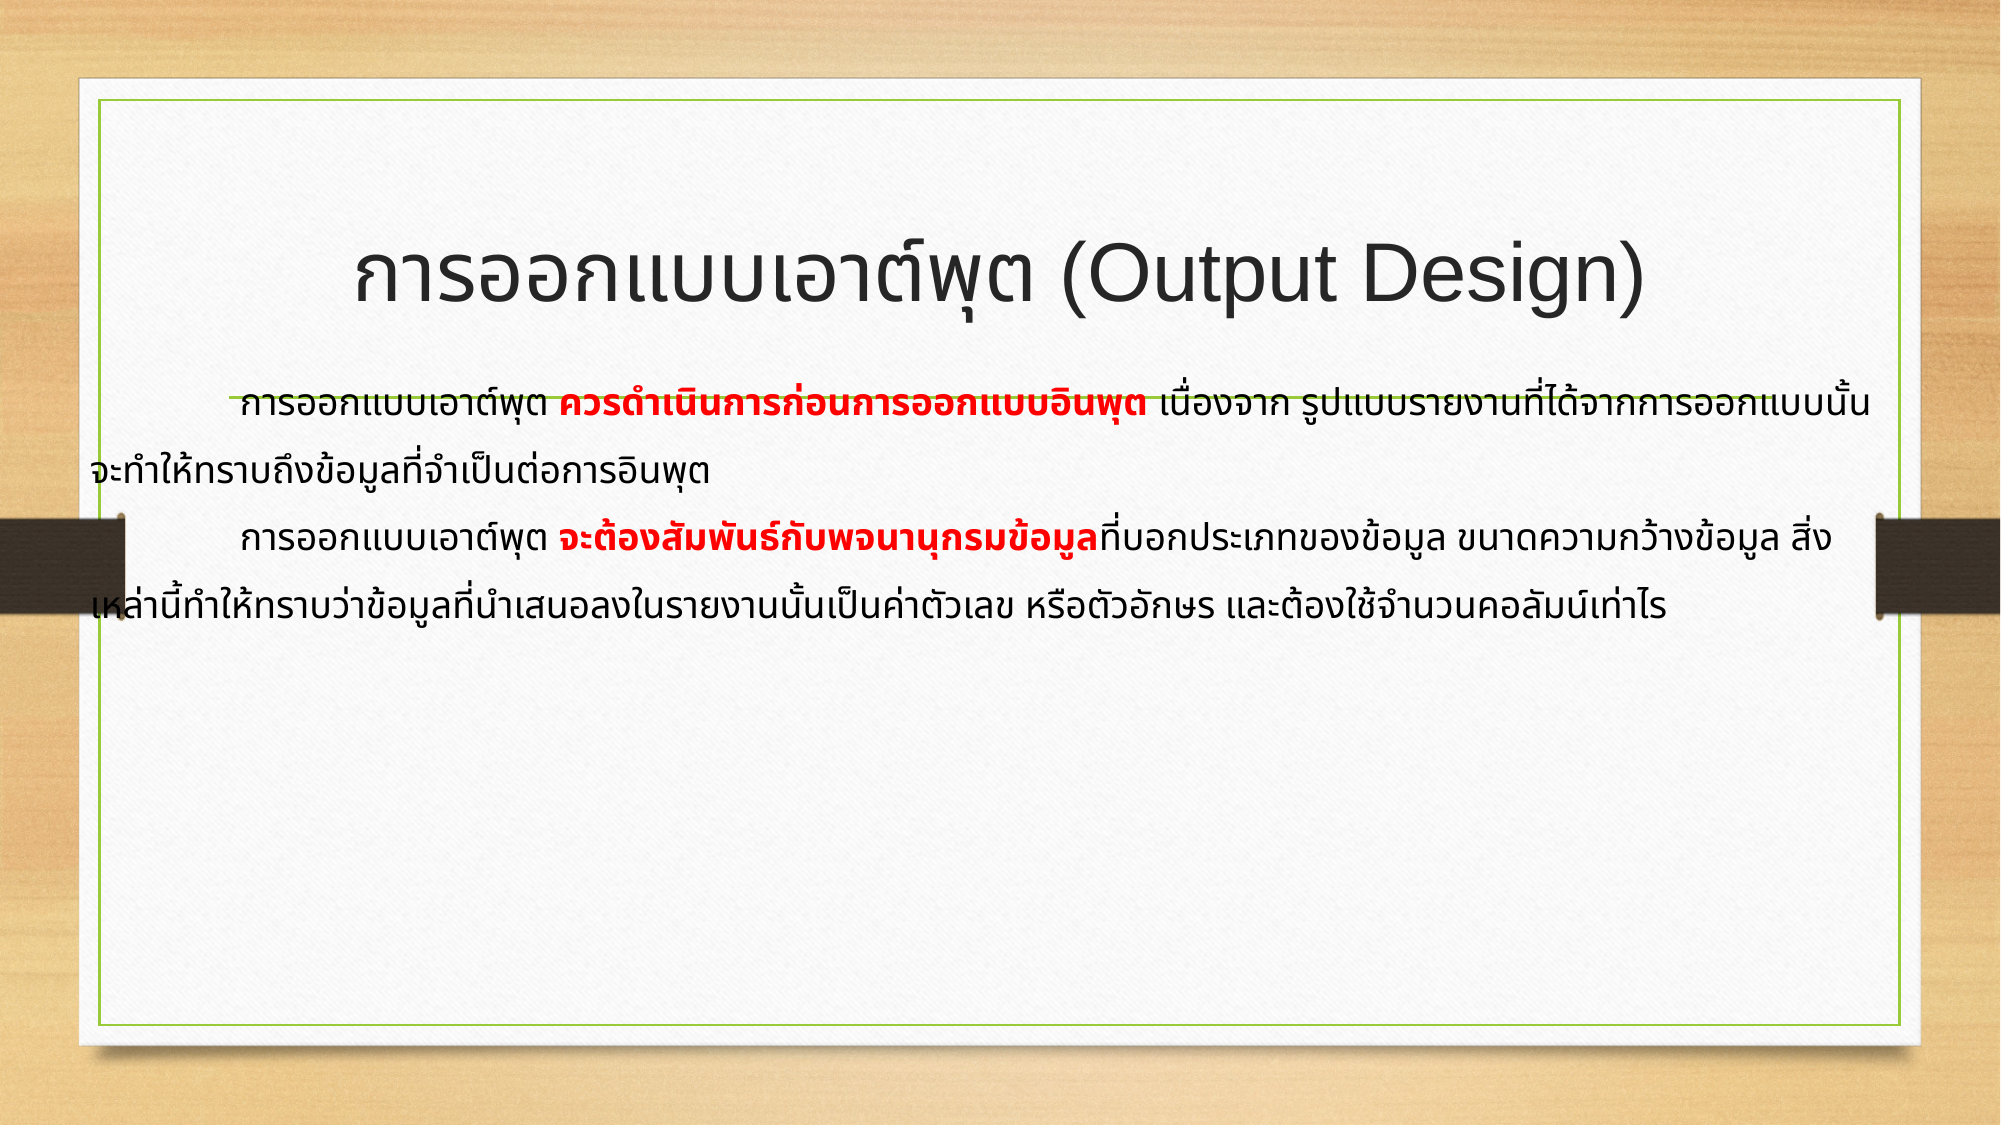

# การออกแบบเอาต์พุต (Output Design)
	การออกแบบเอาต์พุต ควรดำเนินการก่อนการออกแบบอินพุต เนื่องจาก รูปแบบรายงานที่ได้จากการออกแบบนั้น จะทำให้ทราบถึงข้อมูลที่จำเป็นต่อการอินพุต
	การออกแบบเอาต์พุต จะต้องสัมพันธ์กับพจนานุกรมข้อมูลที่บอกประเภทของข้อมูล ขนาดความกว้างข้อมูล สิ่งเหล่านี้ทำให้ทราบว่าข้อมูลที่นำเสนอลงในรายงานนั้นเป็นค่าตัวเลข หรือตัวอักษร และต้องใช้จำนวนคอลัมน์เท่าไร